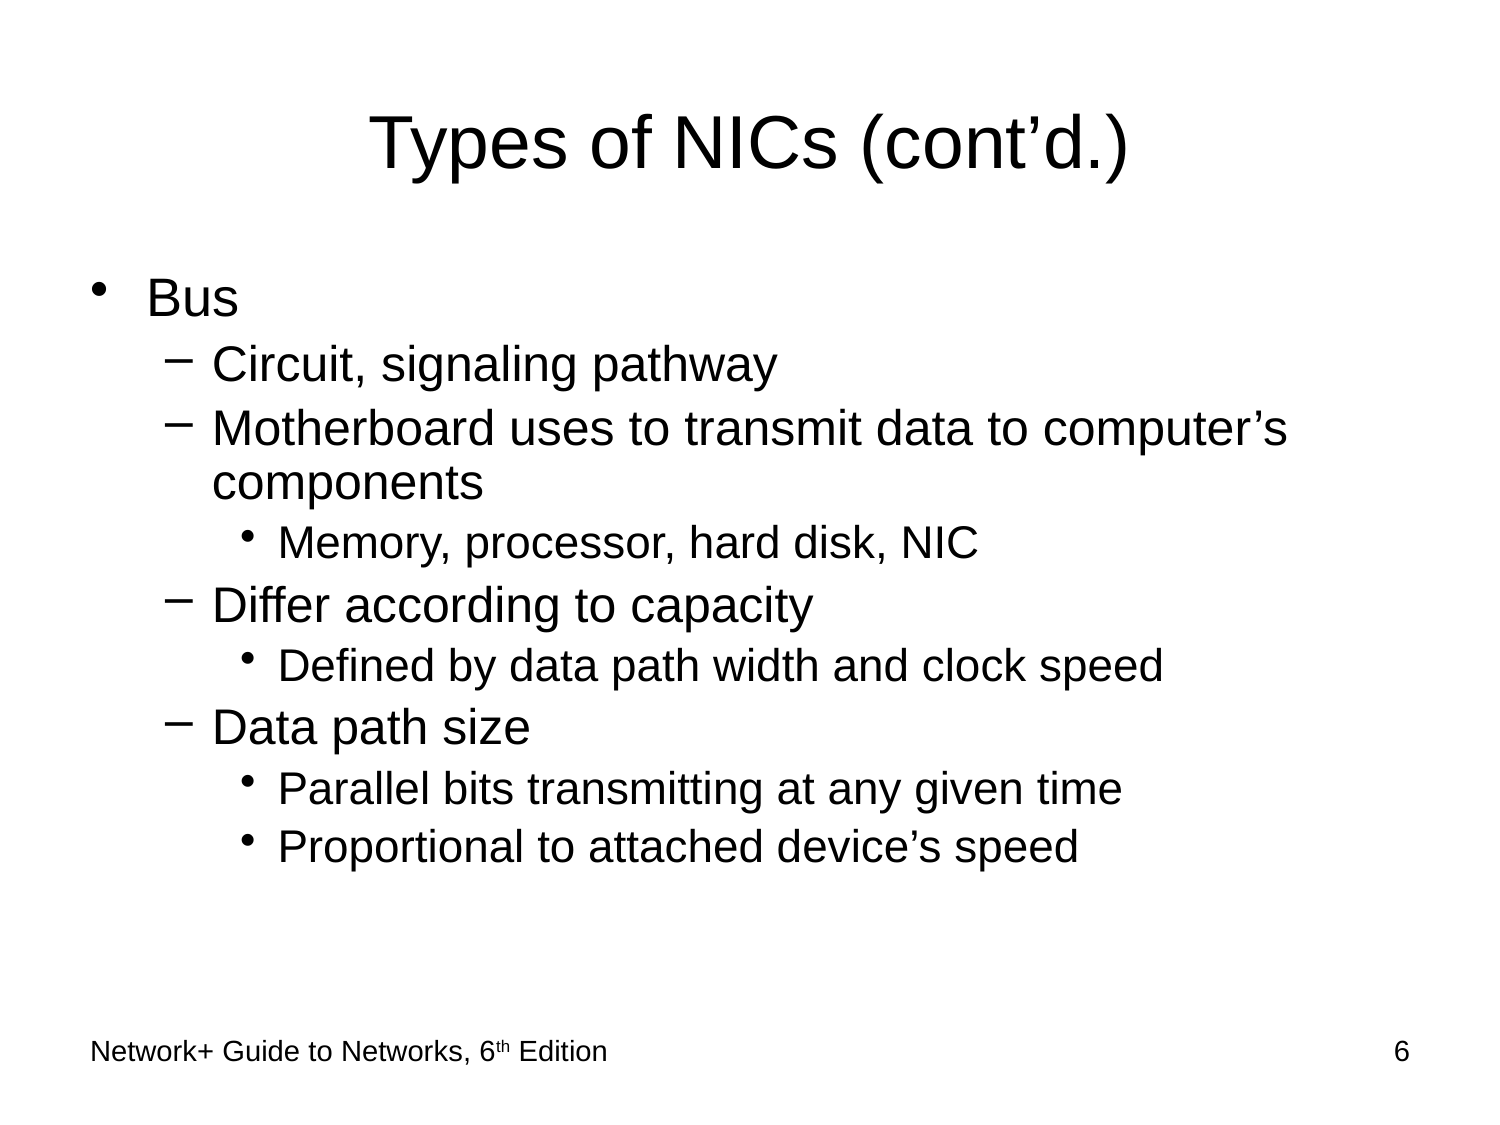

# Types of NICs (cont’d.)
Bus
Circuit, signaling pathway
Motherboard uses to transmit data to computer’s components
Memory, processor, hard disk, NIC
Differ according to capacity
Defined by data path width and clock speed
Data path size
Parallel bits transmitting at any given time
Proportional to attached device’s speed
Network+ Guide to Networks, 6th Edition
6